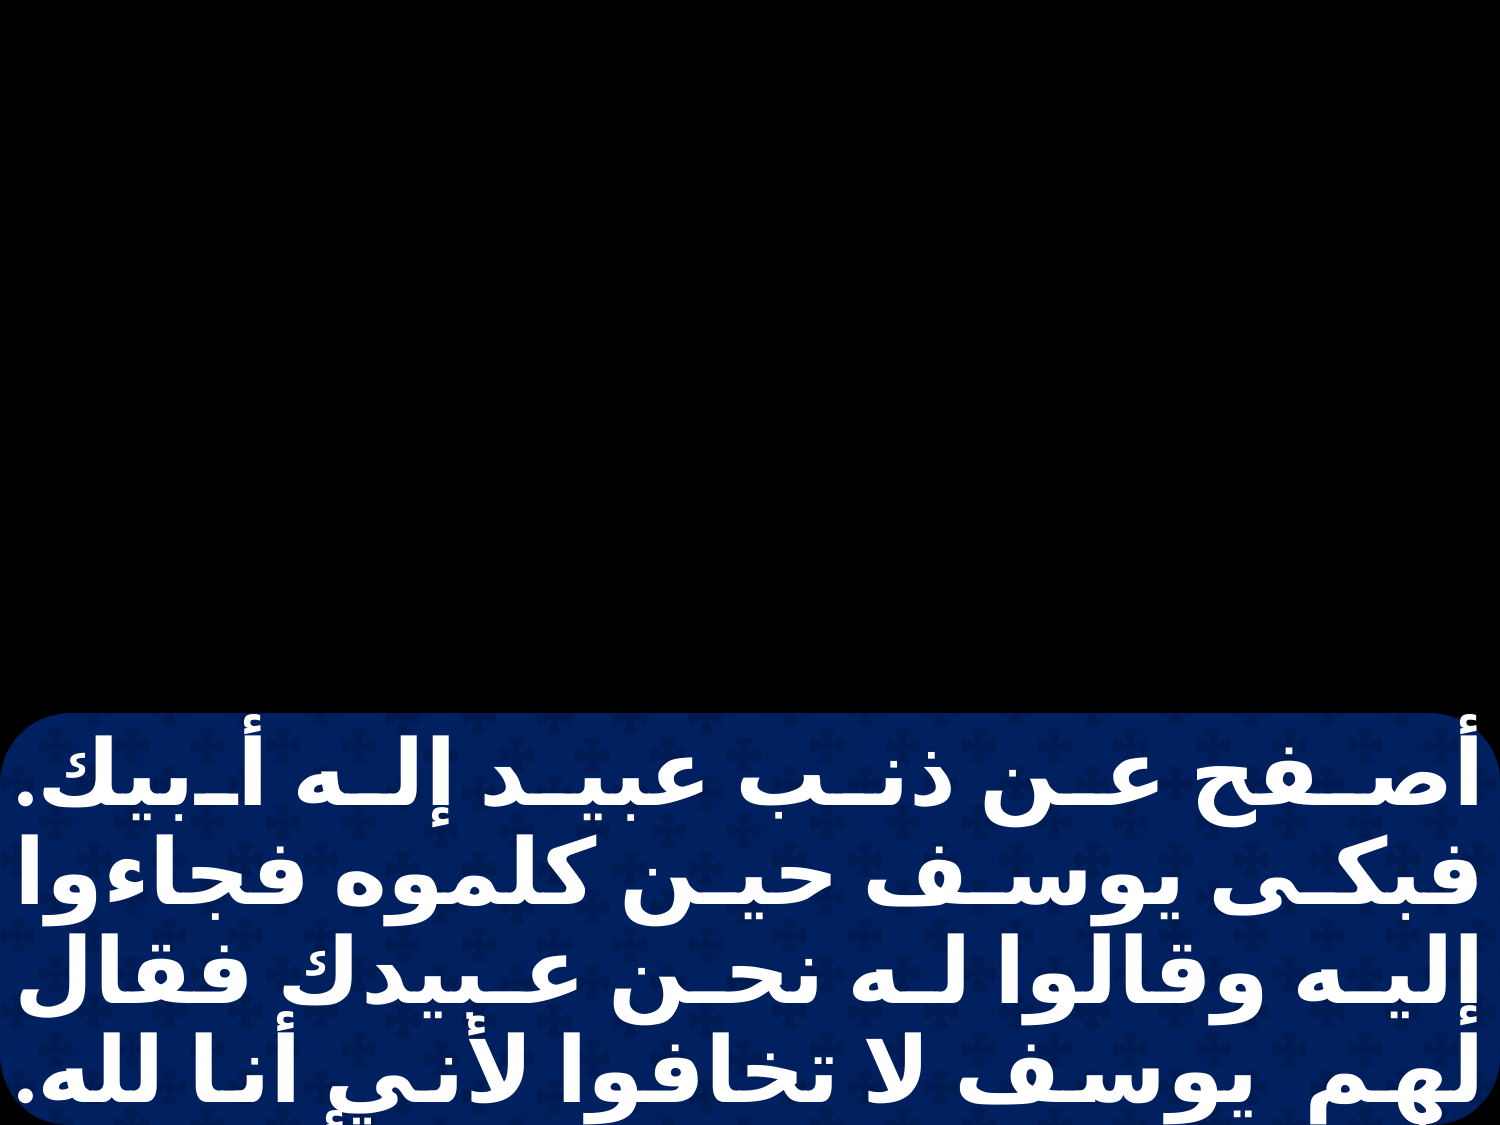

أصفح عن ذنب عبيد إله أبيك. فبكى يوسف حين كلموه فجاءوا إليه وقالوا له نحن عبيدك فقال لهم  يوسف لا تخافوا لأني أنا لله. لأنكم قد قصدتم بي شرًا أما الله فقصد بي خيرًا لكي تبقوا إلى هذا اليوم